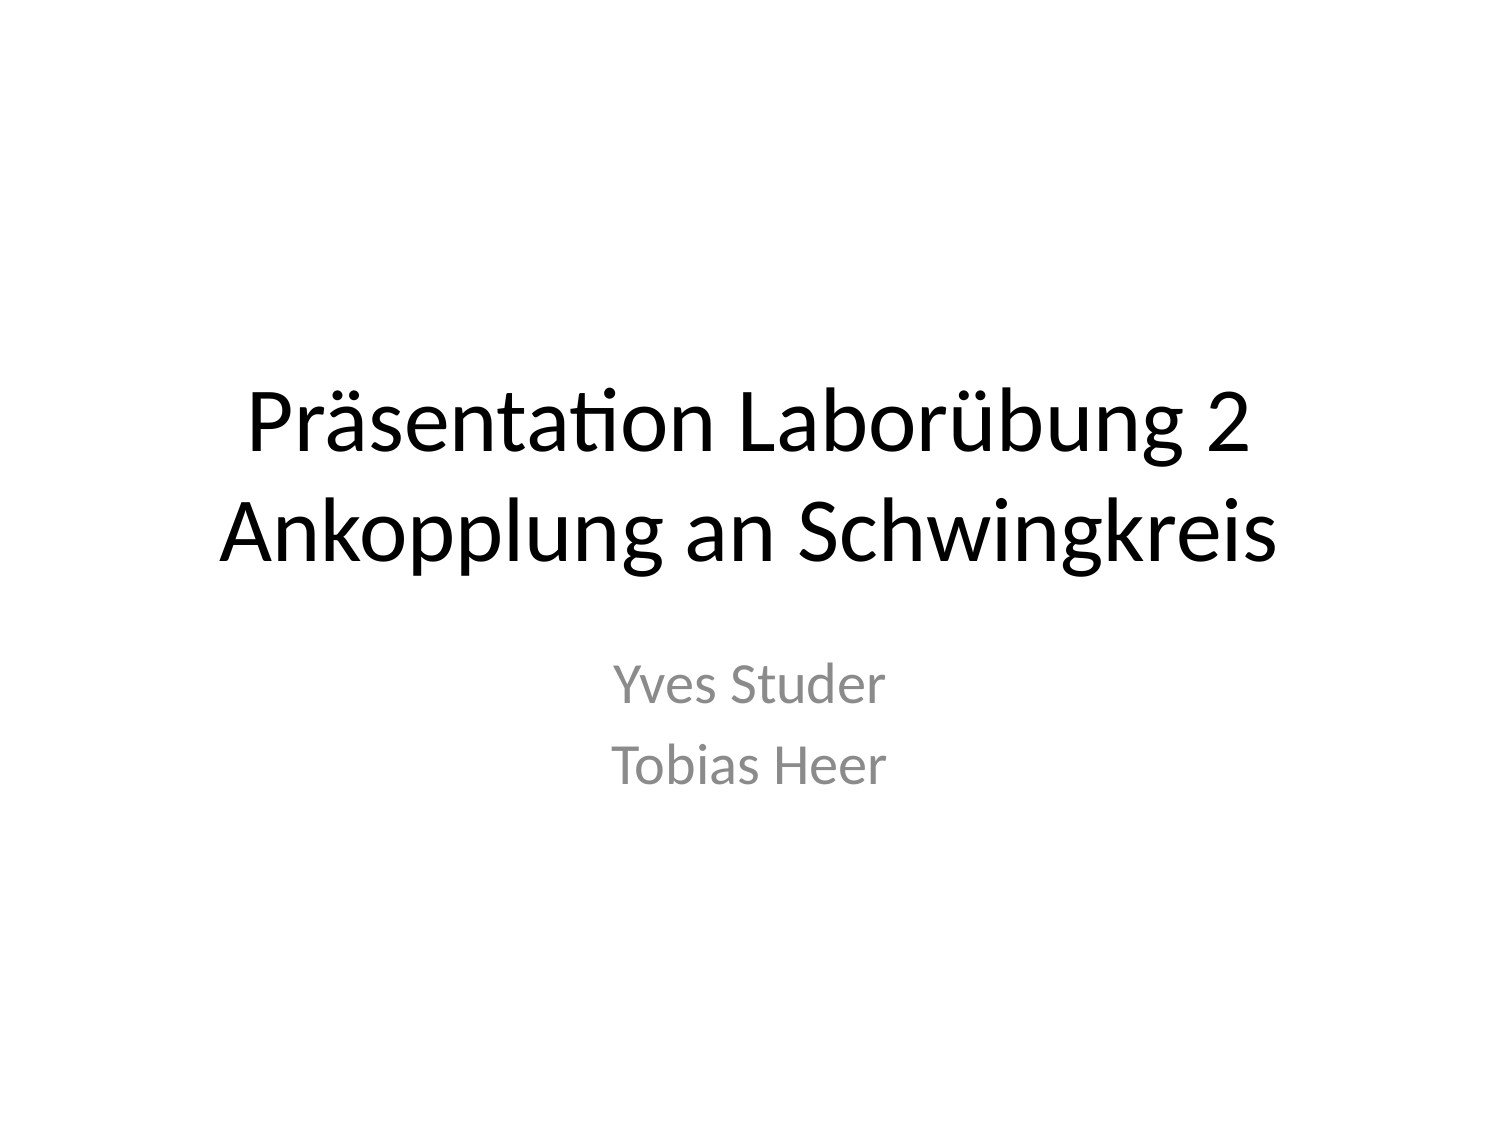

# Präsentation Laborübung 2 Ankopplung an Schwingkreis
Yves Studer
Tobias Heer